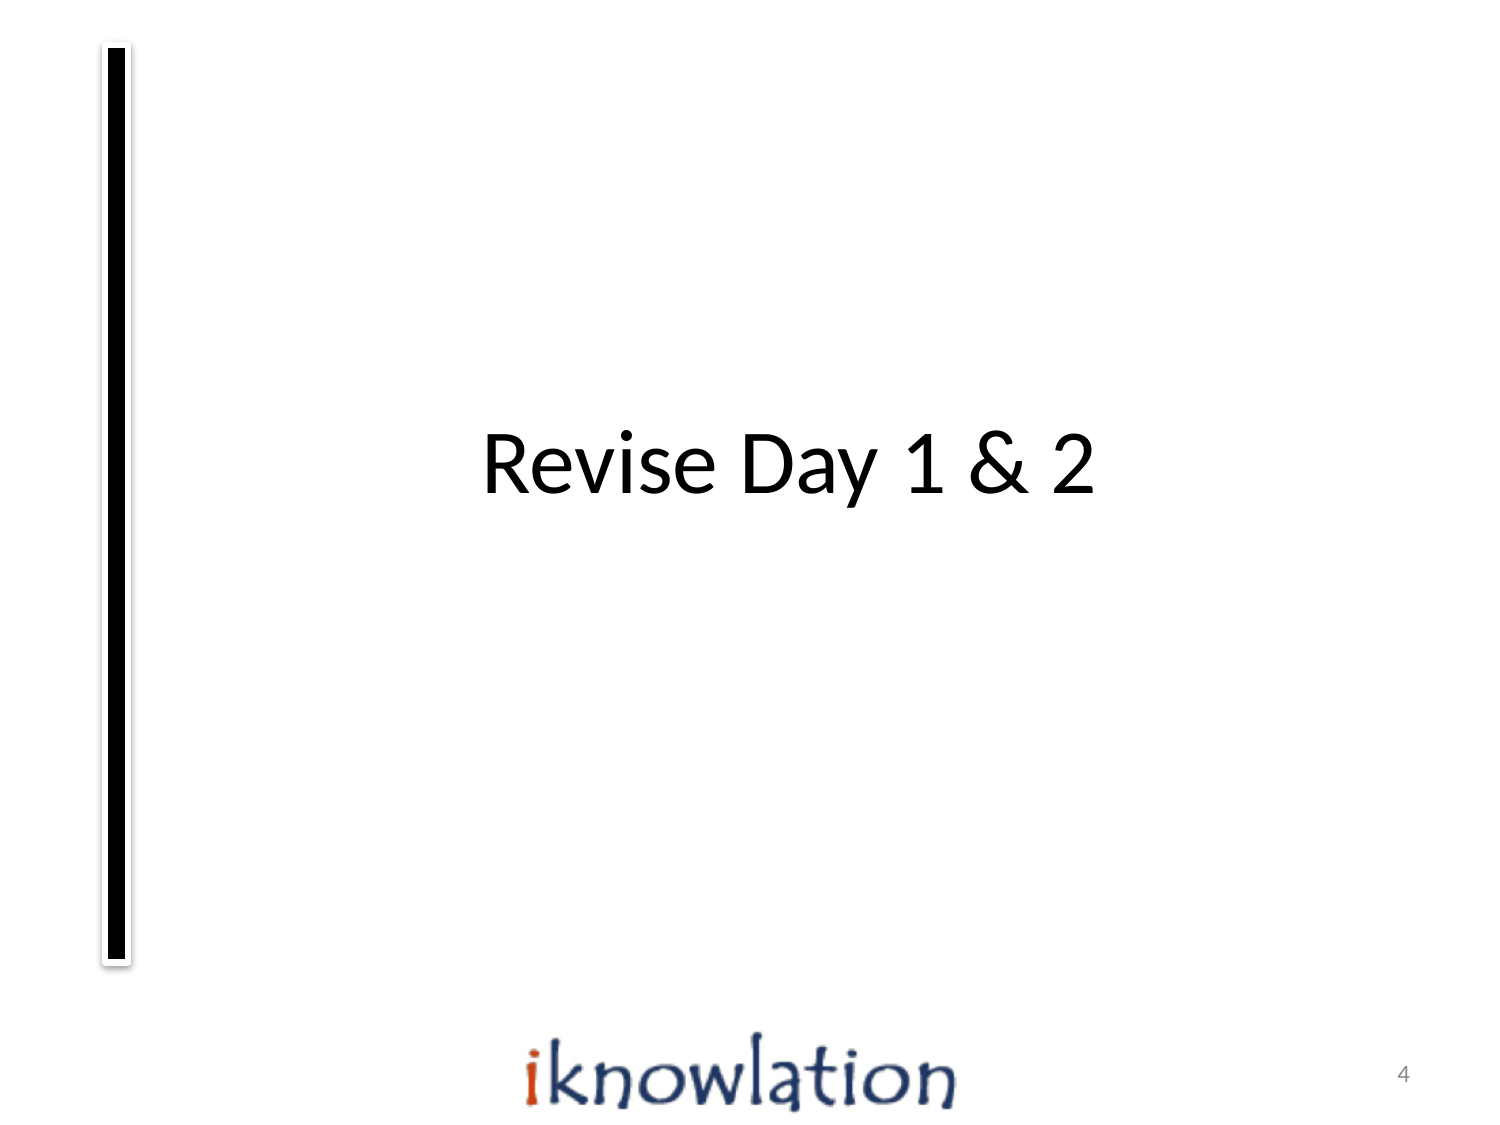

# Revise Day 1 & 2
4